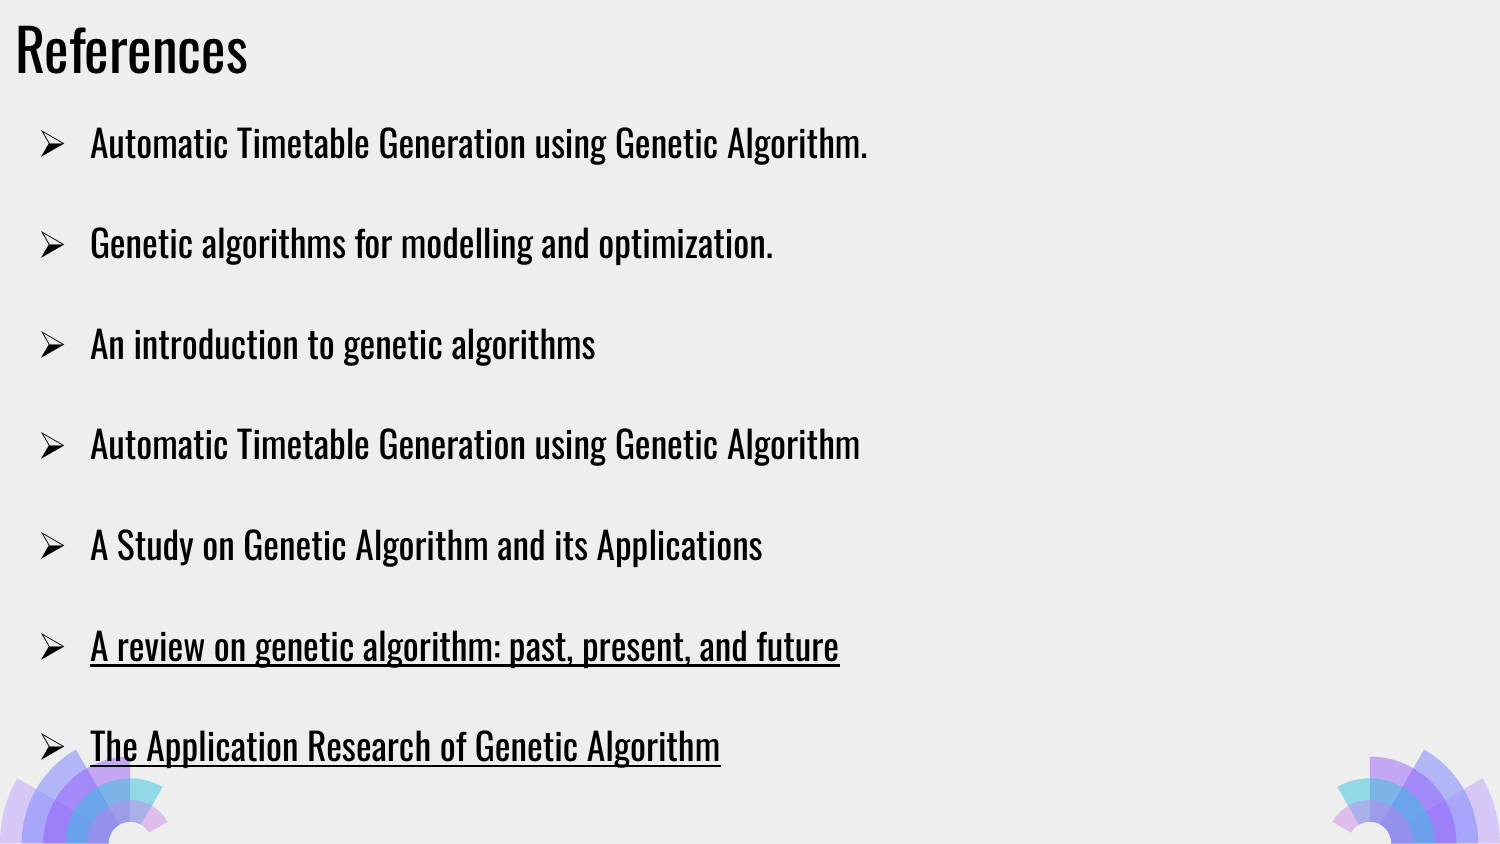

References
Automatic Timetable Generation using Genetic Algorithm.

Genetic algorithms for modelling and optimization.

An introduction to genetic algorithms

Automatic Timetable Generation using Genetic Algorithm

A Study on Genetic Algorithm and its Applications

A review on genetic algorithm: past, present, and future

The Application Research of Genetic Algorithm